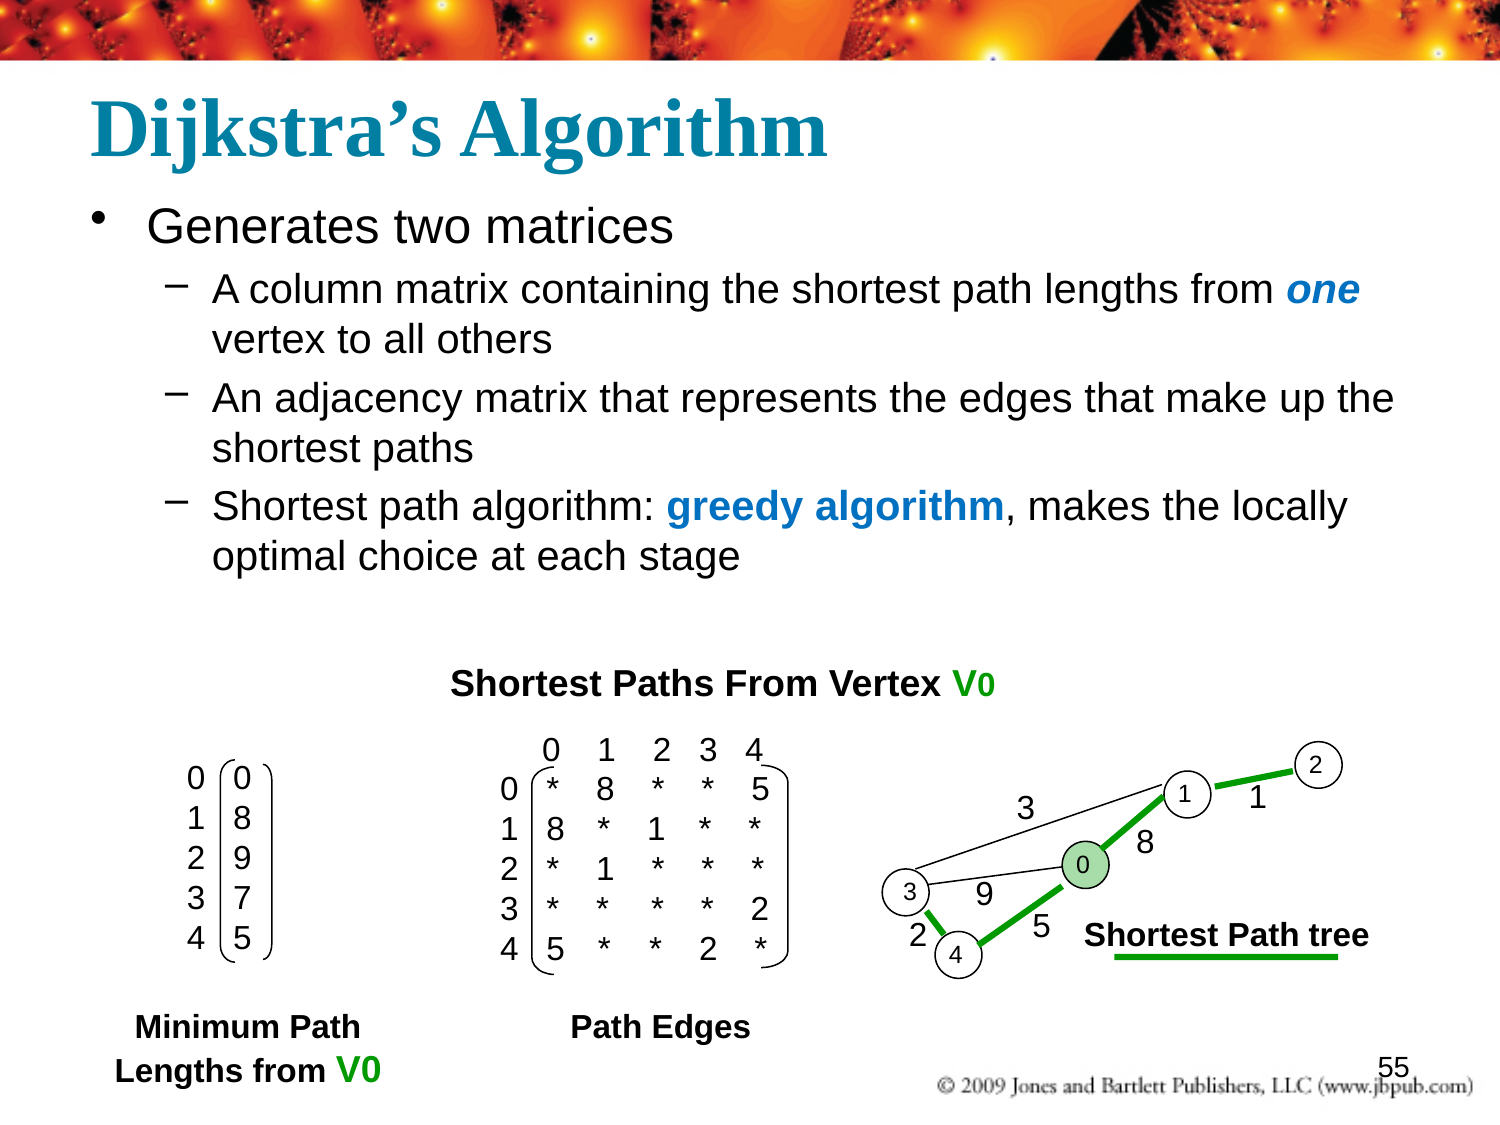

# Dijkstra’s Algorithm
Generates two matrices
A column matrix containing the shortest path lengths from one vertex to all others
An adjacency matrix that represents the edges that make up the shortest paths
Shortest path algorithm: greedy algorithm, makes the locally optimal choice at each stage
Shortest Paths From Vertex V0

0   0
1   8
2   9
3   7
4   5

      0    1    2   3   4
0   *    8    *    *    5
1   8    *    1     *    *
2   *    1    *    *    *
3   *    *     *    *    2
4   5    *     *    2    *

 2
 1

 0

  3

 4
1
3
8
9
5
2
Shortest Path tree

Minimum Path Lengths from V0
Path Edges
55